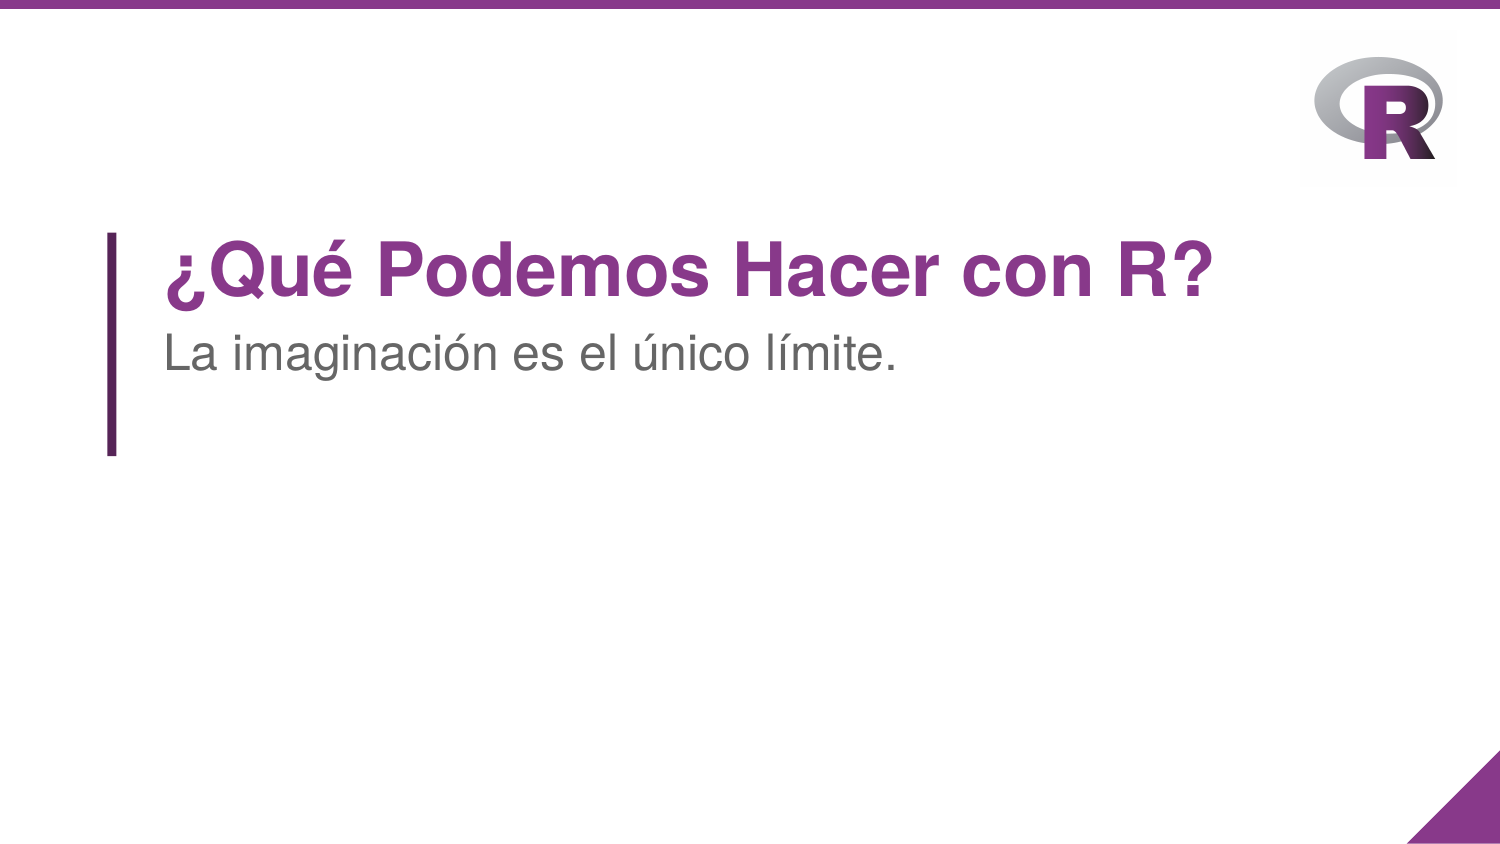

# ¿Qué Podemos Hacer con R?
La imaginación es el único límite.